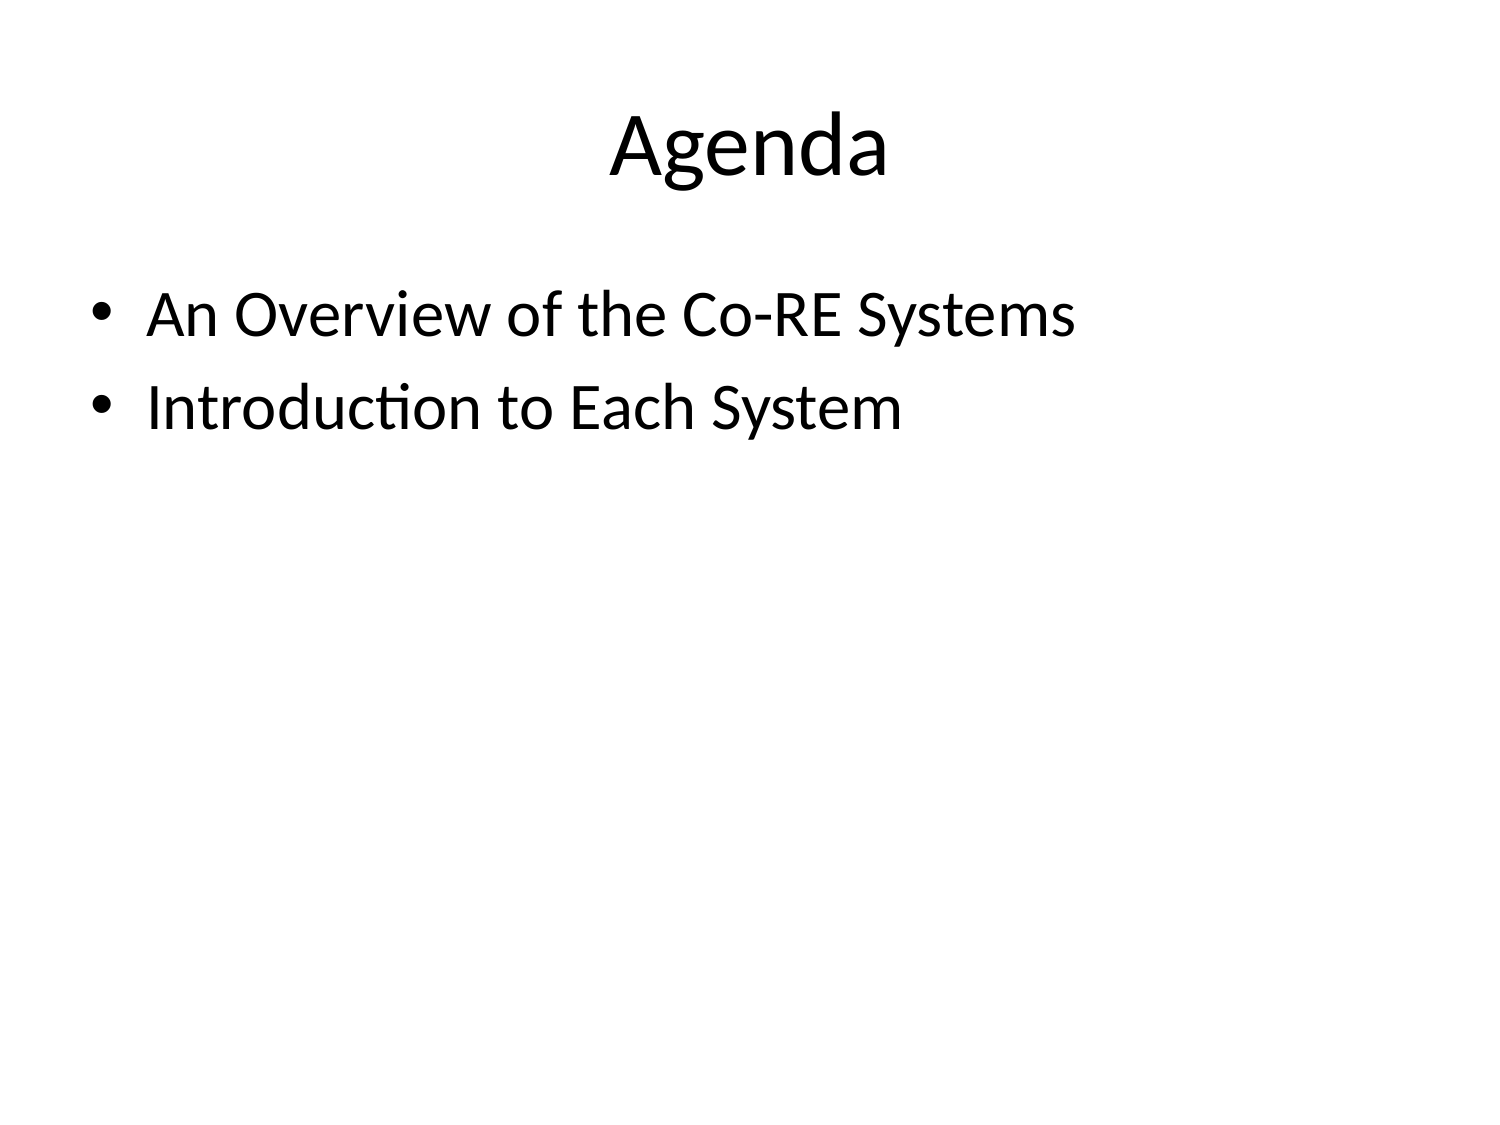

# Agenda
An Overview of the Co-RE Systems
Introduction to Each System